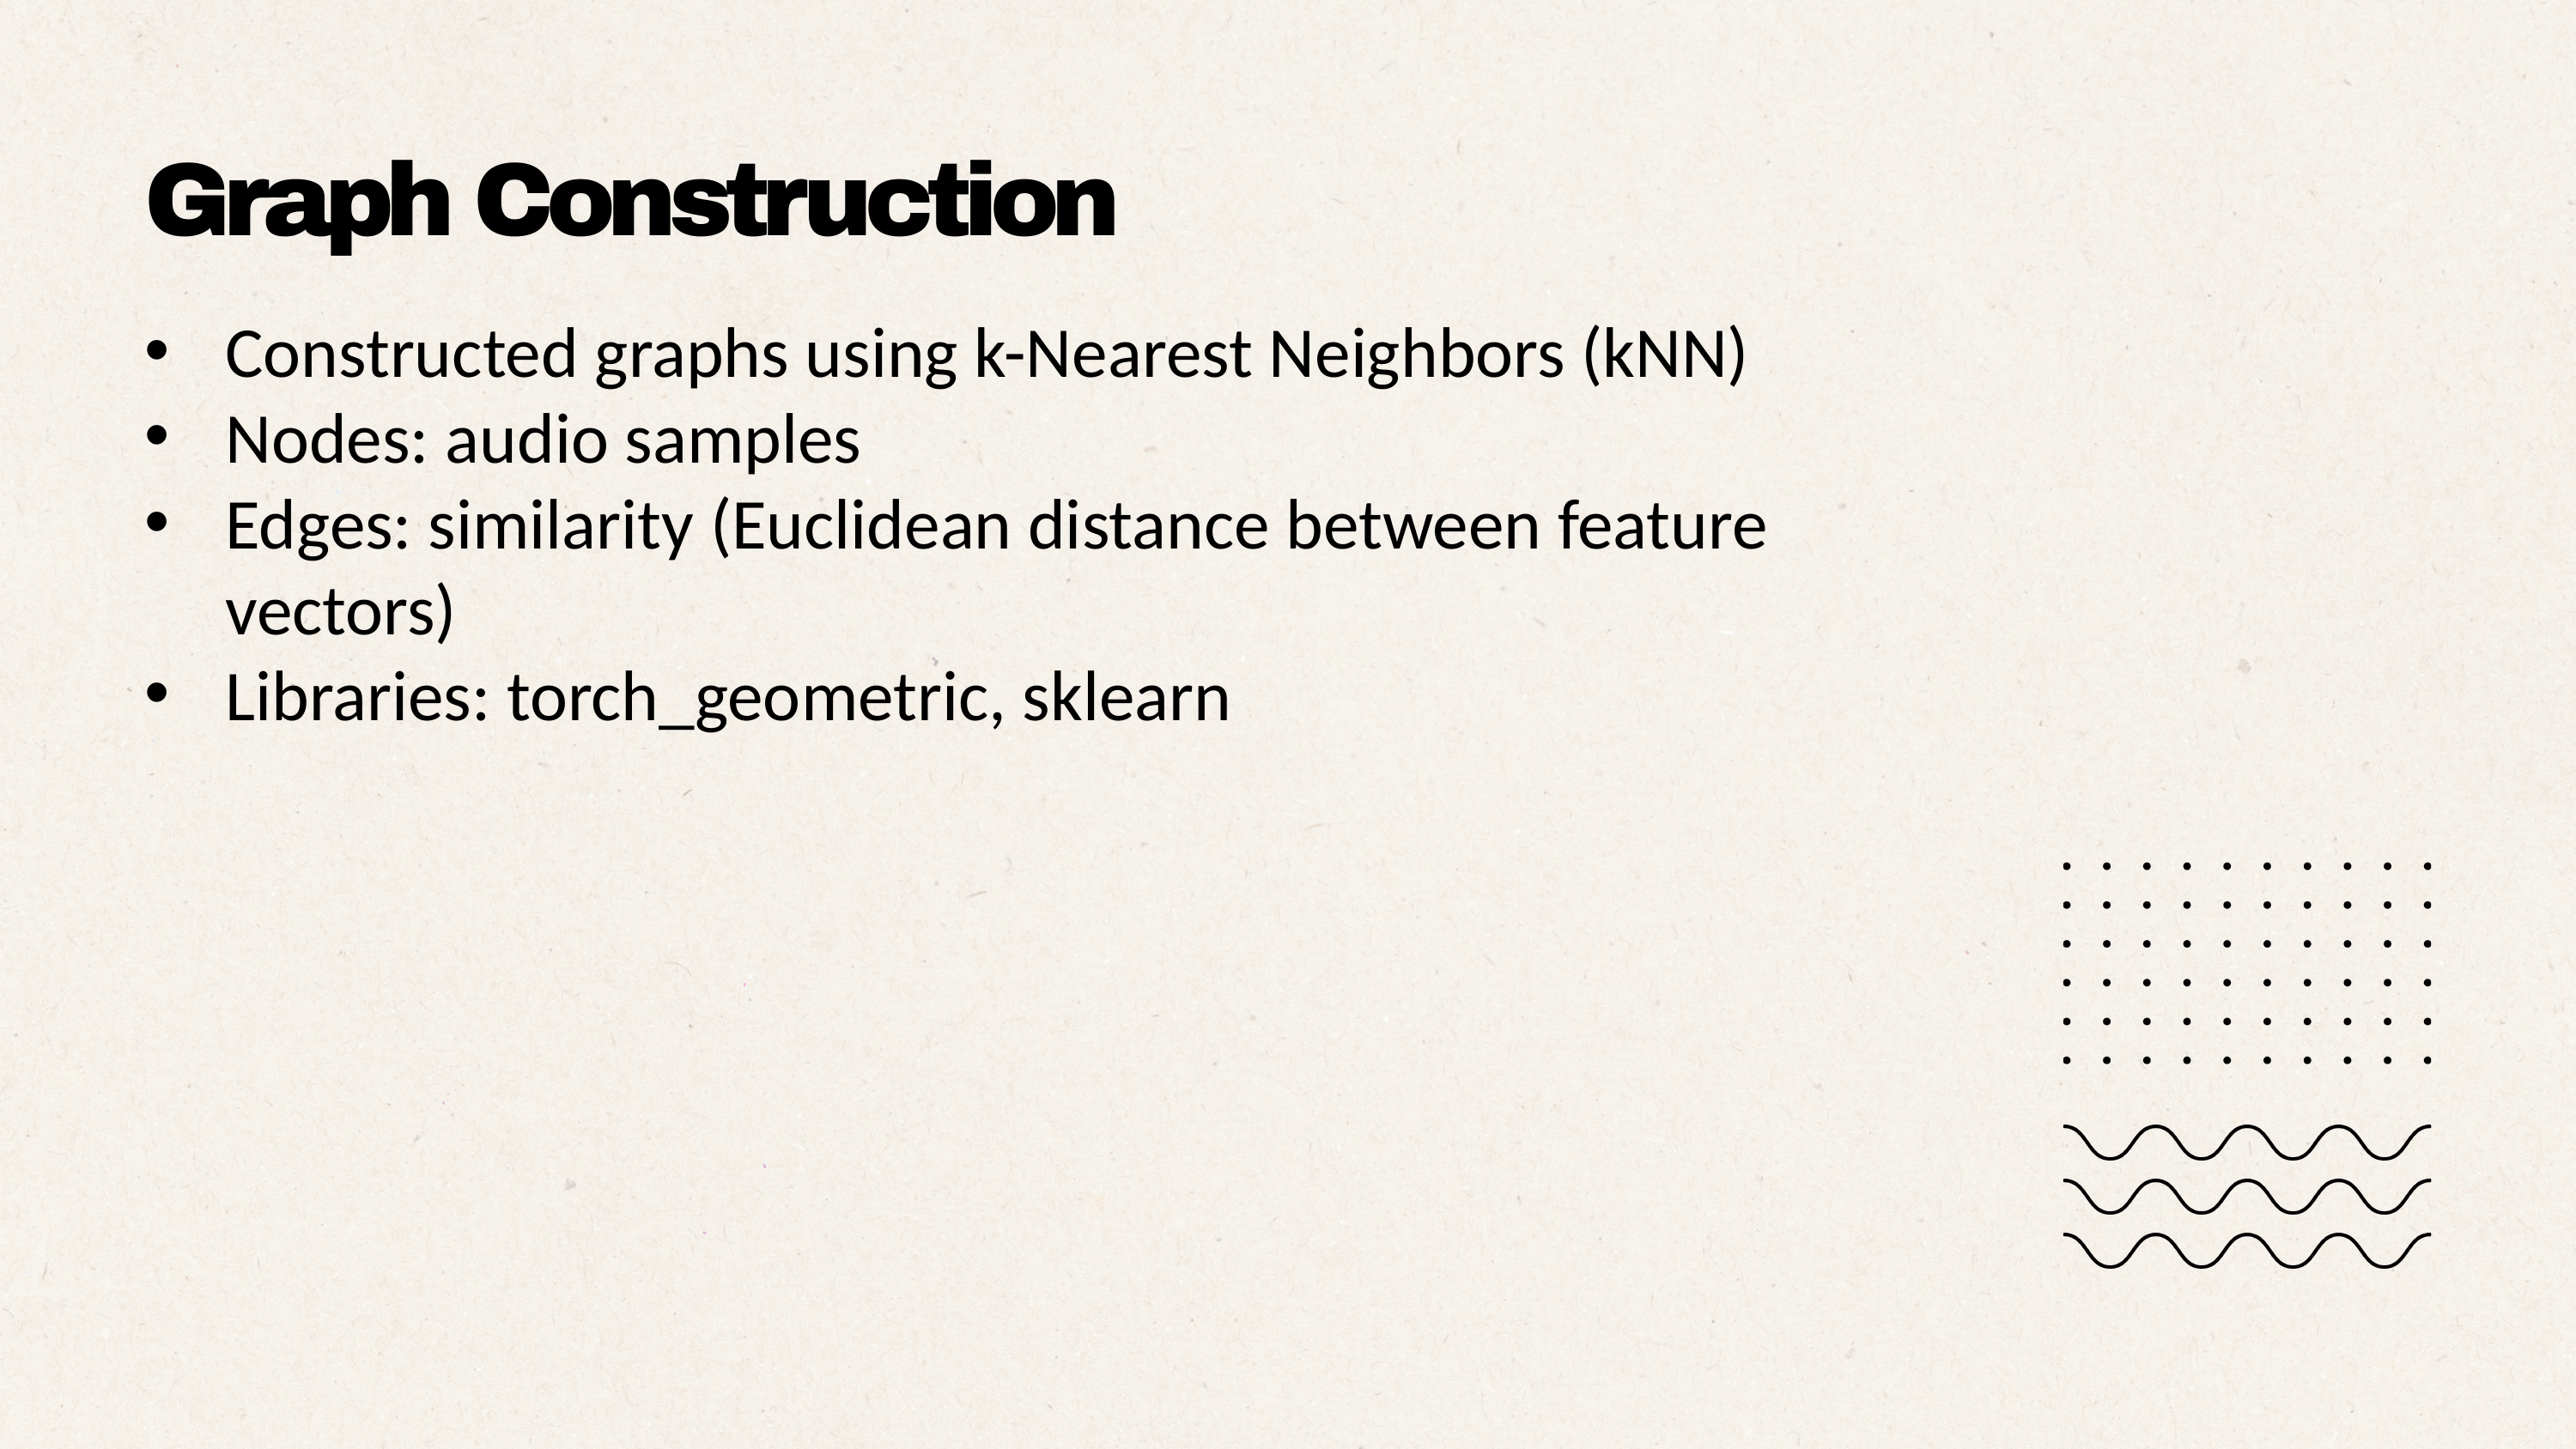

Graph Construction
Constructed graphs using k-Nearest Neighbors (kNN)
Nodes: audio samples
Edges: similarity (Euclidean distance between feature vectors)
Libraries: torch_geometric, sklearn